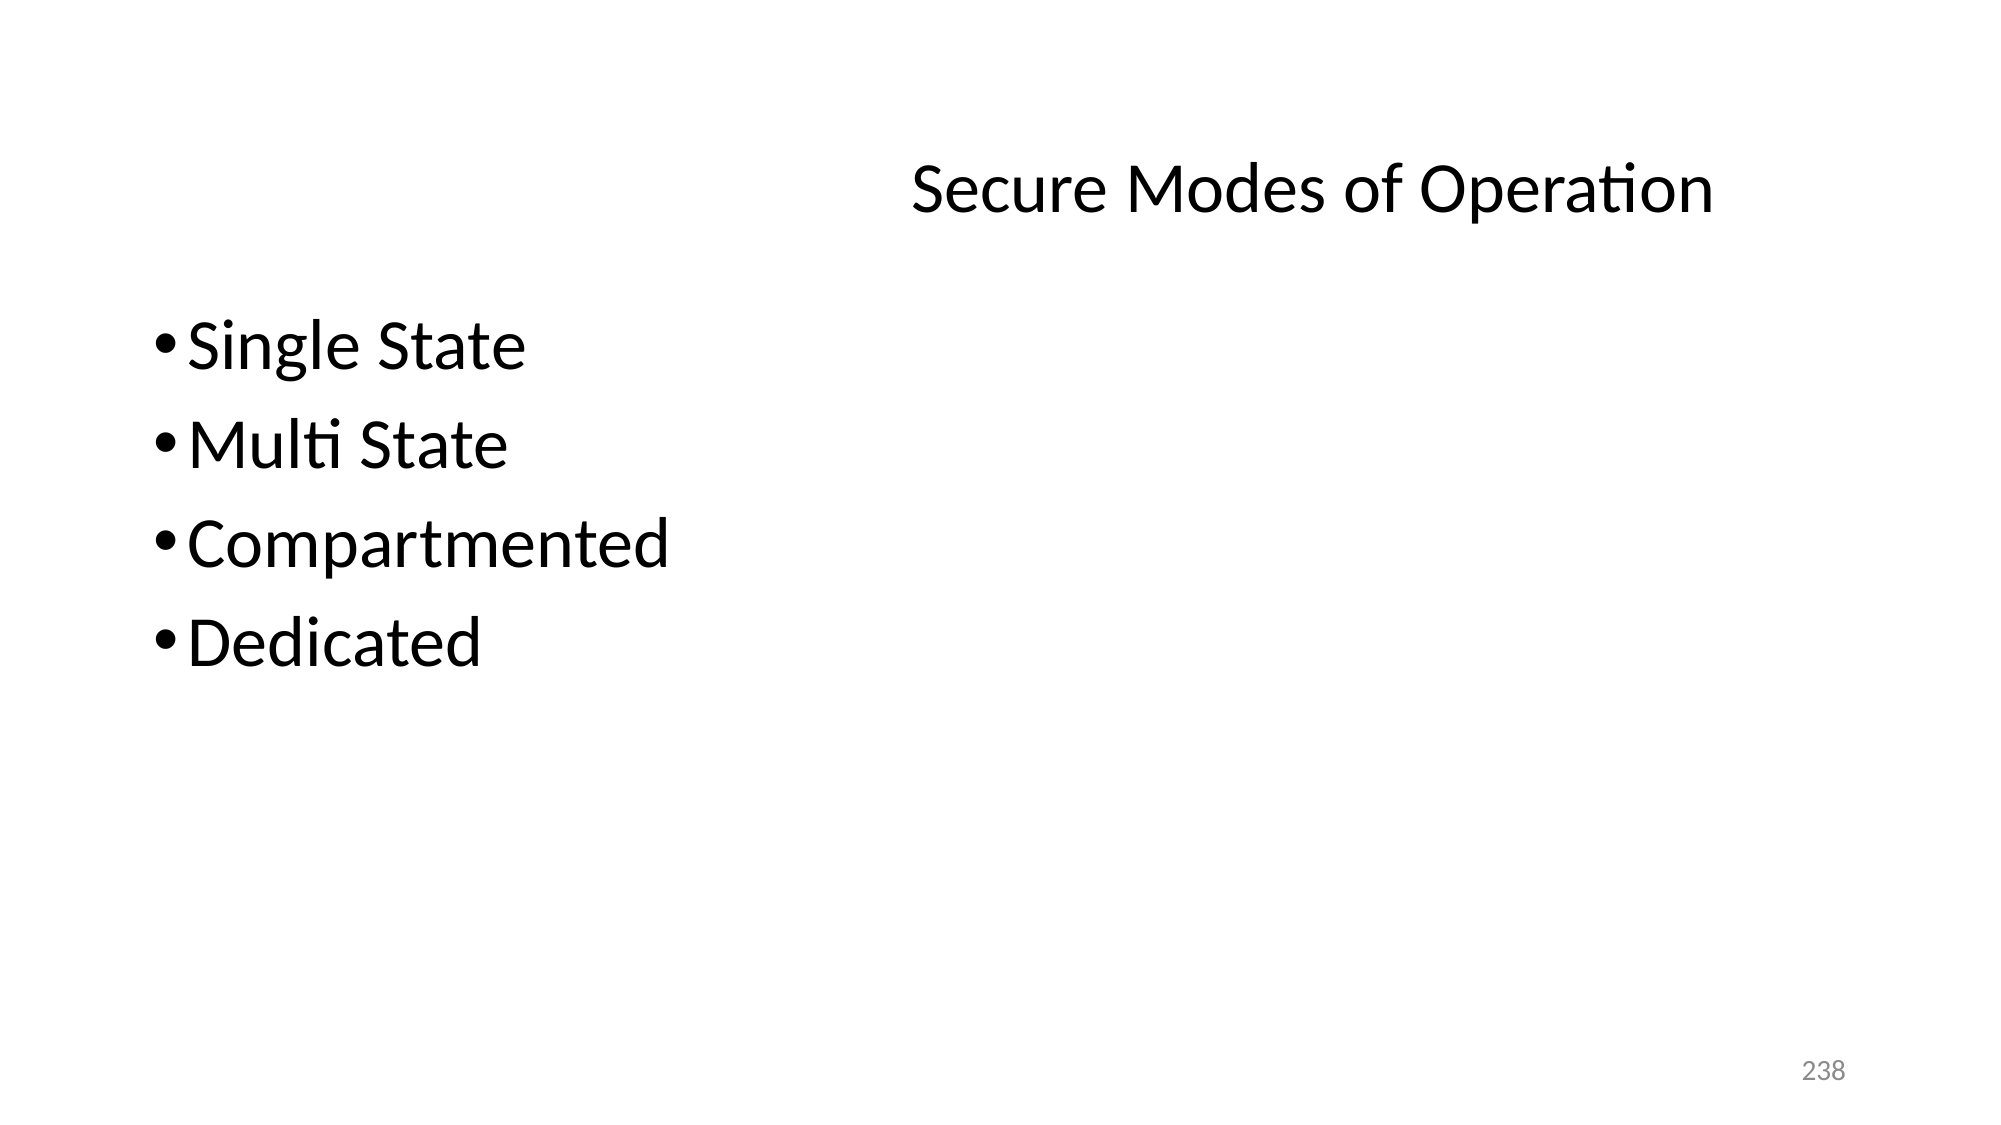

Secure Modes of Operation
Single State
Multi State
Compartmented
Dedicated

238